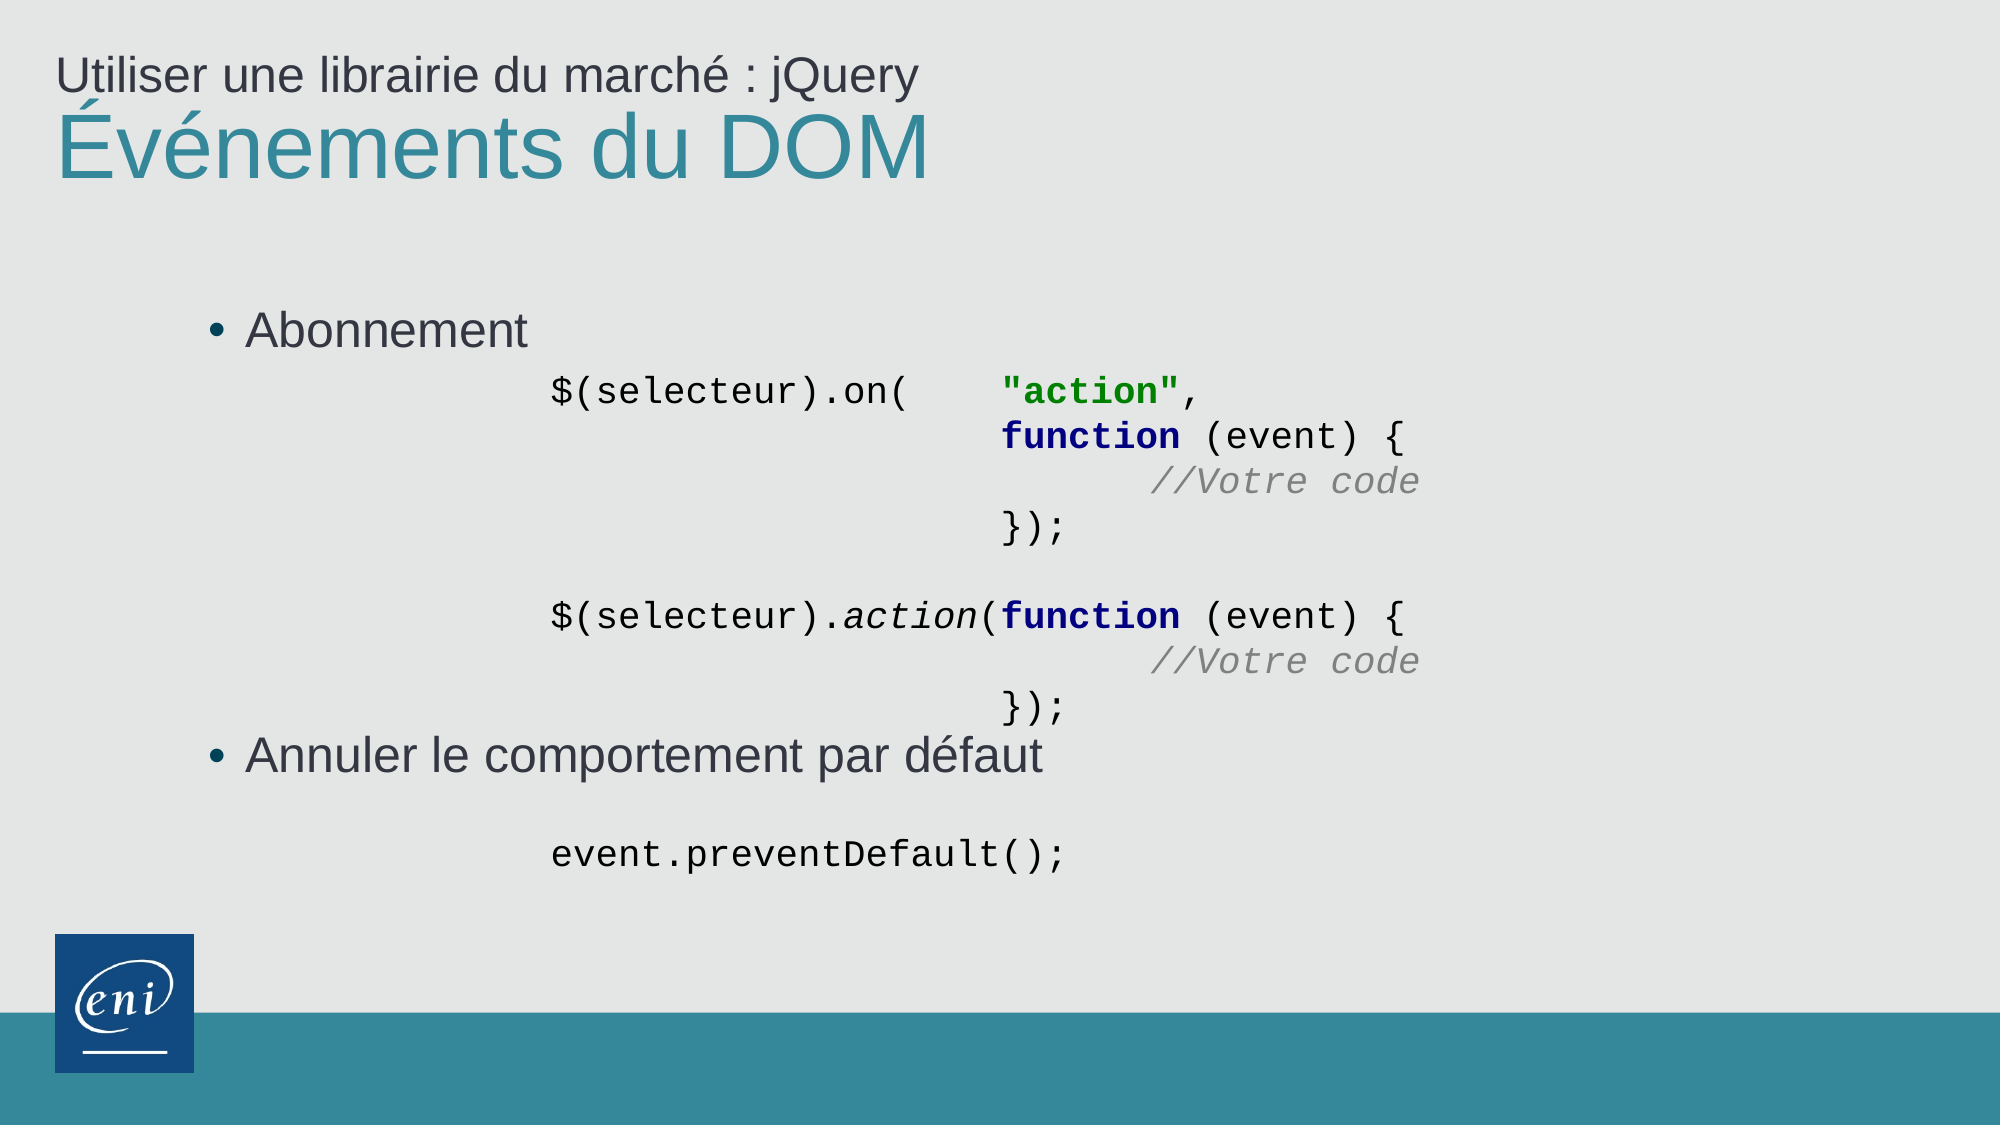

Utiliser une librairie du marché : jQuery
# Événements du DOM
Abonnement

Annuler le comportement par défaut
$(selecteur).on(	"action",
			function (event) {
 				//Votre code
			});

$(selecteur).action(function (event) {
 				//Votre code
			});
event.preventDefault();